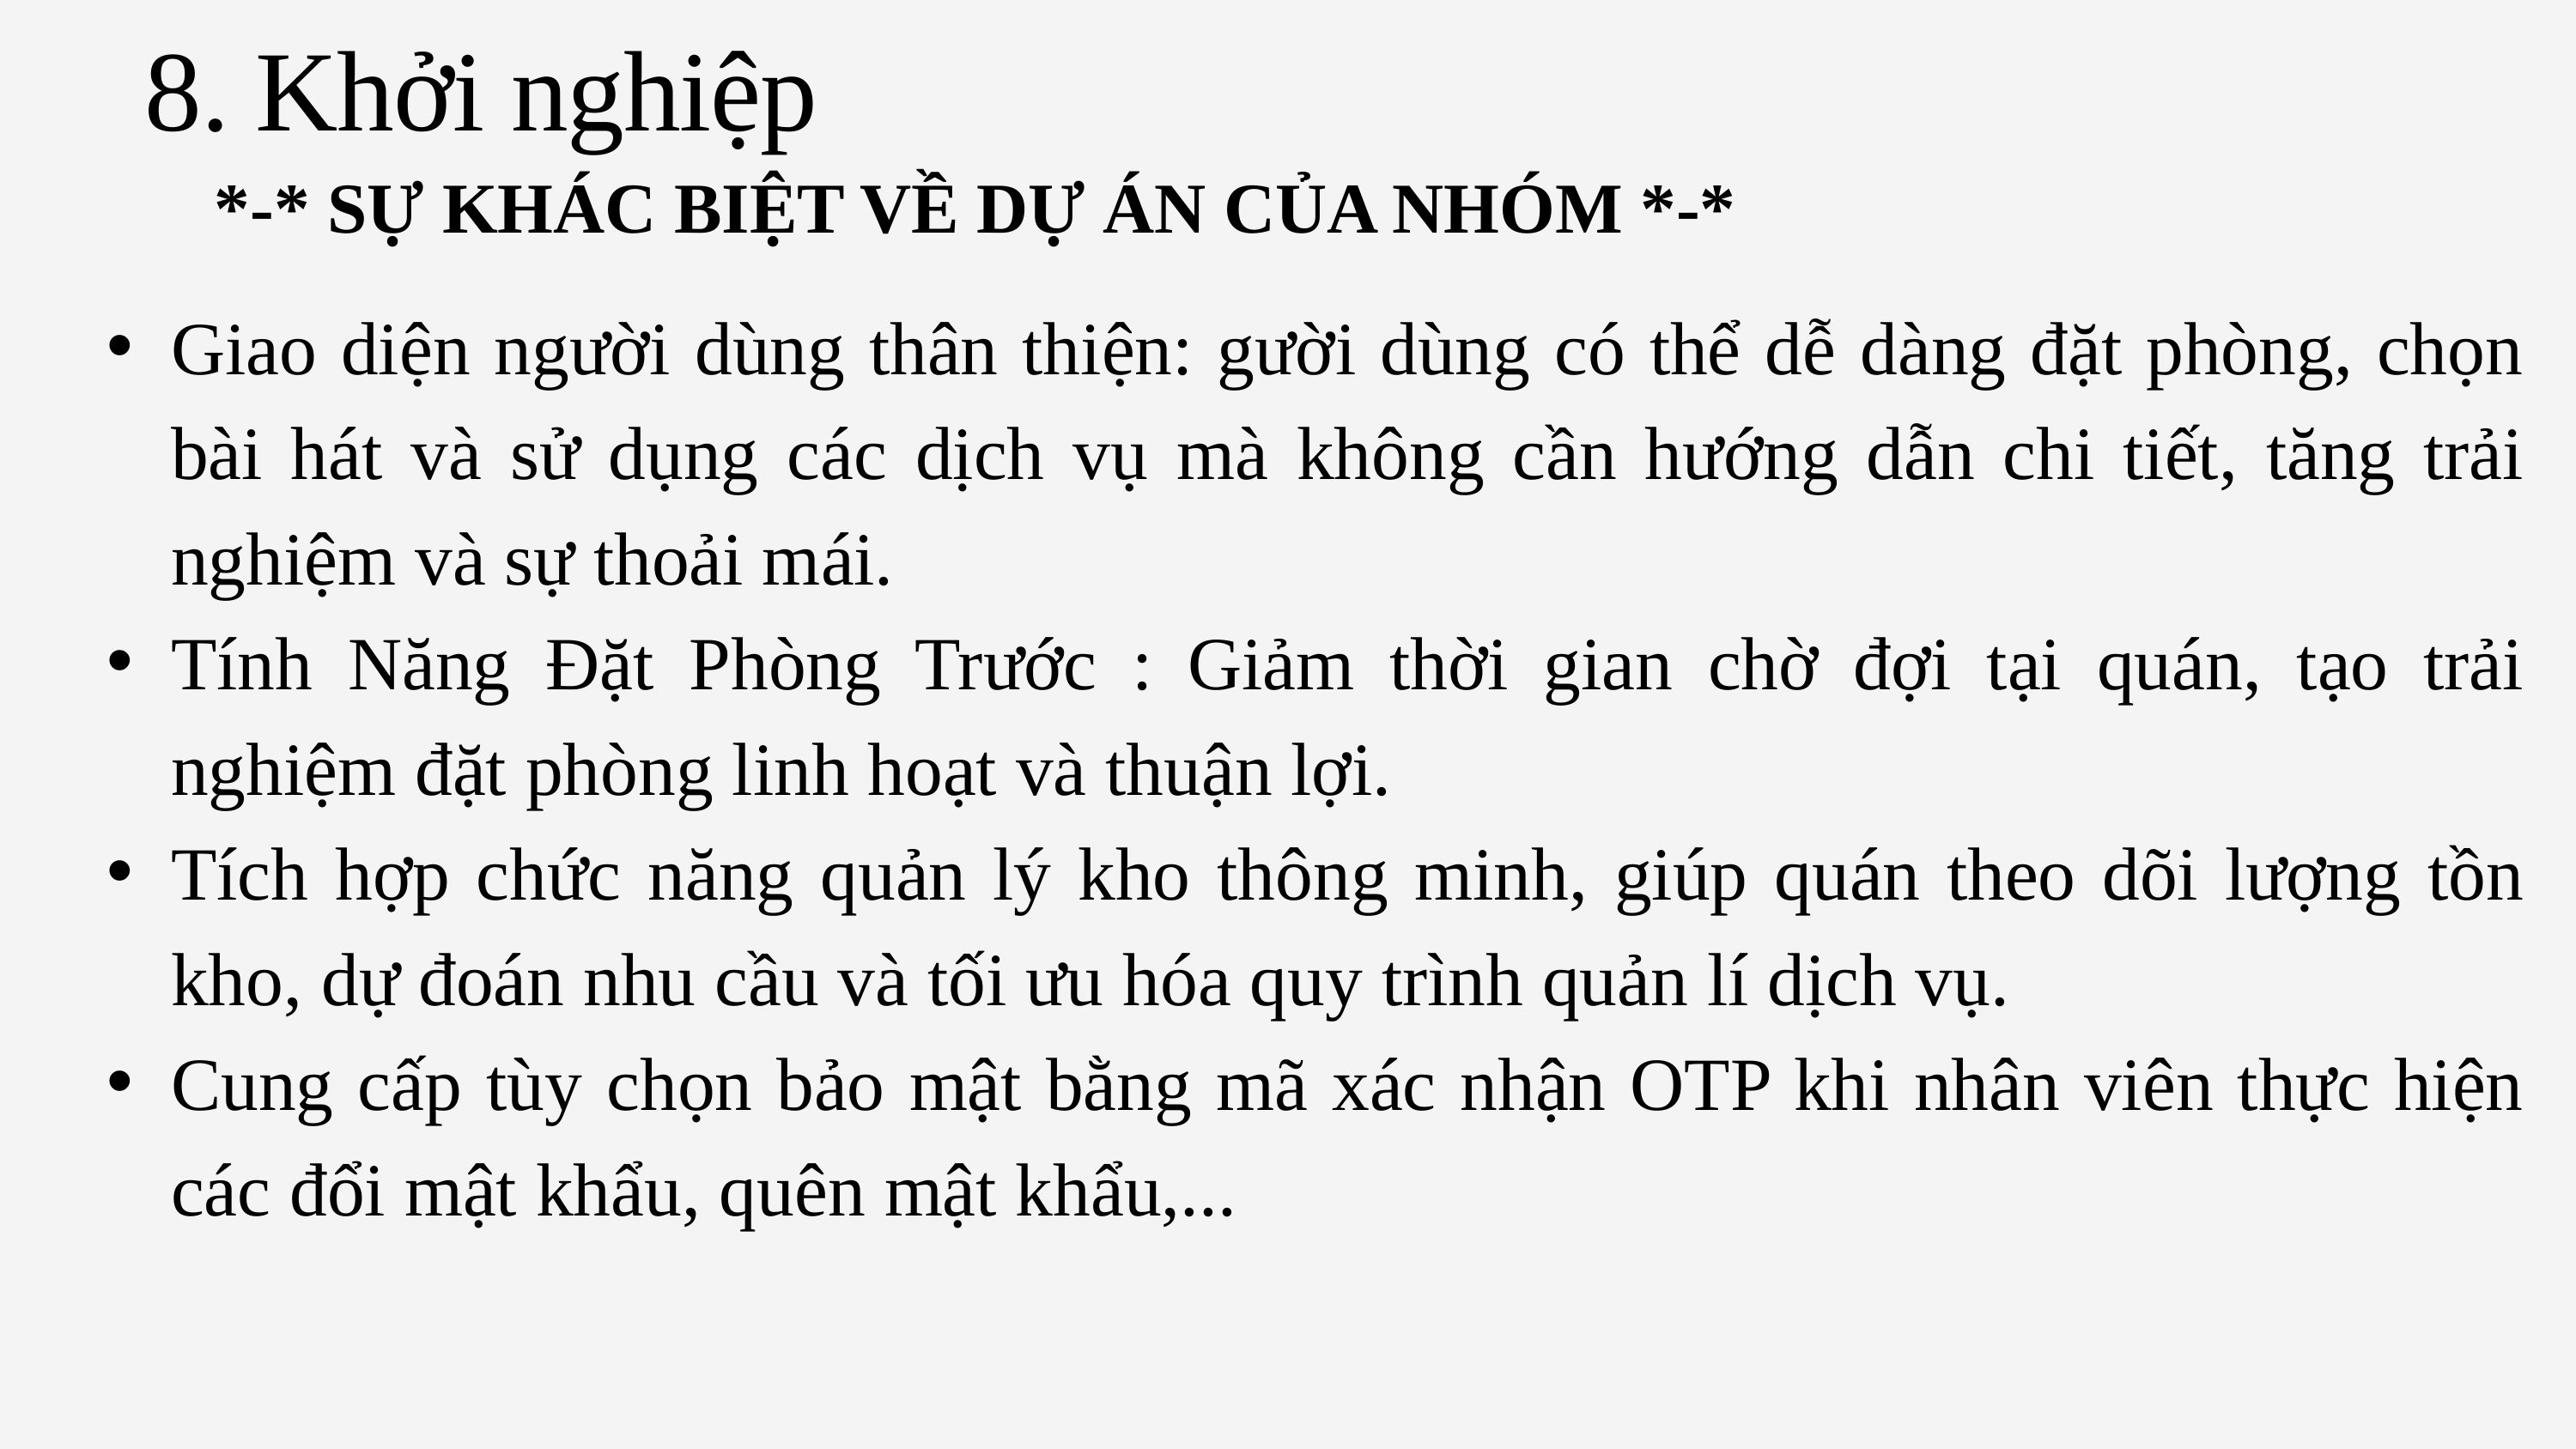

8. Khởi nghiệp
*-* SỰ KHÁC BIỆT VỀ DỰ ÁN CỦA NHÓM *-*

Giao diện người dùng thân thiện: gười dùng có thể dễ dàng đặt phòng, chọn bài hát và sử dụng các dịch vụ mà không cần hướng dẫn chi tiết, tăng trải nghiệm và sự thoải mái.
Tính Năng Đặt Phòng Trước : Giảm thời gian chờ đợi tại quán, tạo trải nghiệm đặt phòng linh hoạt và thuận lợi.
Tích hợp chức năng quản lý kho thông minh, giúp quán theo dõi lượng tồn kho, dự đoán nhu cầu và tối ưu hóa quy trình quản lí dịch vụ.
Cung cấp tùy chọn bảo mật bằng mã xác nhận OTP khi nhân viên thực hiện các đổi mật khẩu, quên mật khẩu,...